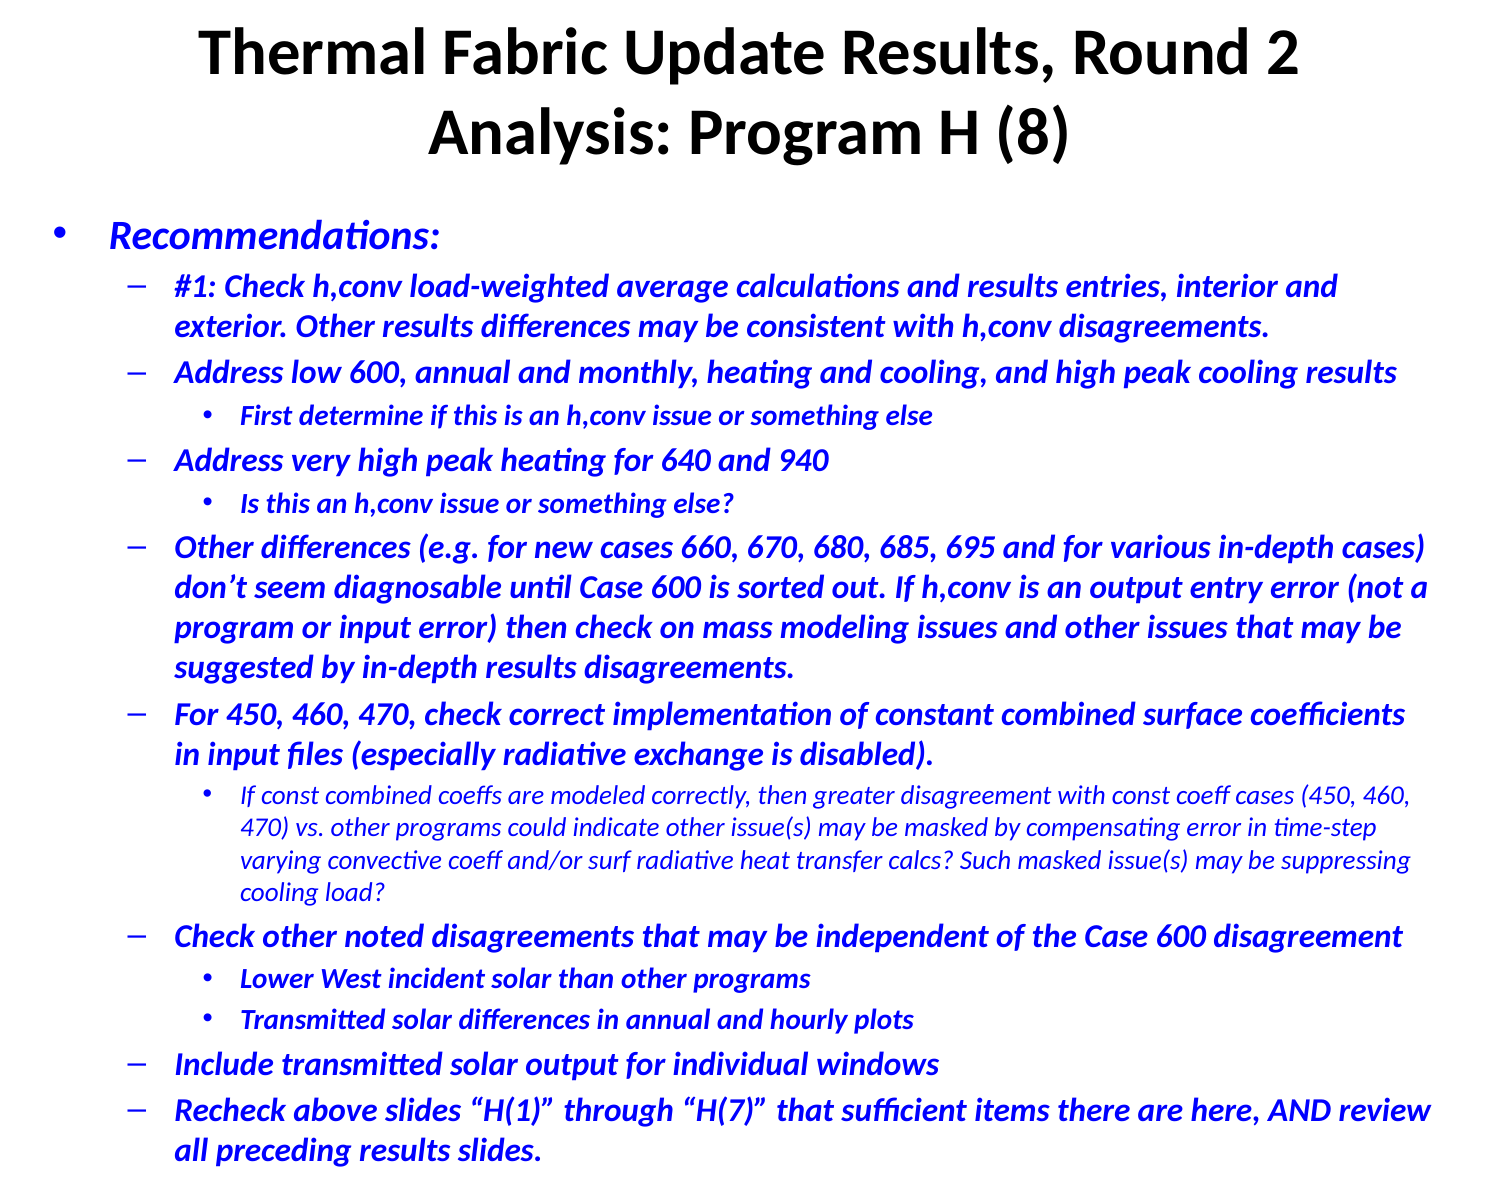

# Thermal Fabric Update Results, Round 2 Analysis: Program H (8)
Recommendations:
#1: Check h,conv load-weighted average calculations and results entries, interior and exterior. Other results differences may be consistent with h,conv disagreements.
Address low 600, annual and monthly, heating and cooling, and high peak cooling results
First determine if this is an h,conv issue or something else
Address very high peak heating for 640 and 940
Is this an h,conv issue or something else?
Other differences (e.g. for new cases 660, 670, 680, 685, 695 and for various in-depth cases) don’t seem diagnosable until Case 600 is sorted out. If h,conv is an output entry error (not a program or input error) then check on mass modeling issues and other issues that may be suggested by in-depth results disagreements.
For 450, 460, 470, check correct implementation of constant combined surface coefficients in input files (especially radiative exchange is disabled).
If const combined coeffs are modeled correctly, then greater disagreement with const coeff cases (450, 460, 470) vs. other programs could indicate other issue(s) may be masked by compensating error in time-step varying convective coeff and/or surf radiative heat transfer calcs? Such masked issue(s) may be suppressing cooling load?
Check other noted disagreements that may be independent of the Case 600 disagreement
Lower West incident solar than other programs
Transmitted solar differences in annual and hourly plots
Include transmitted solar output for individual windows
Recheck above slides “H(1)” through “H(7)” that sufficient items there are here, AND review all preceding results slides.